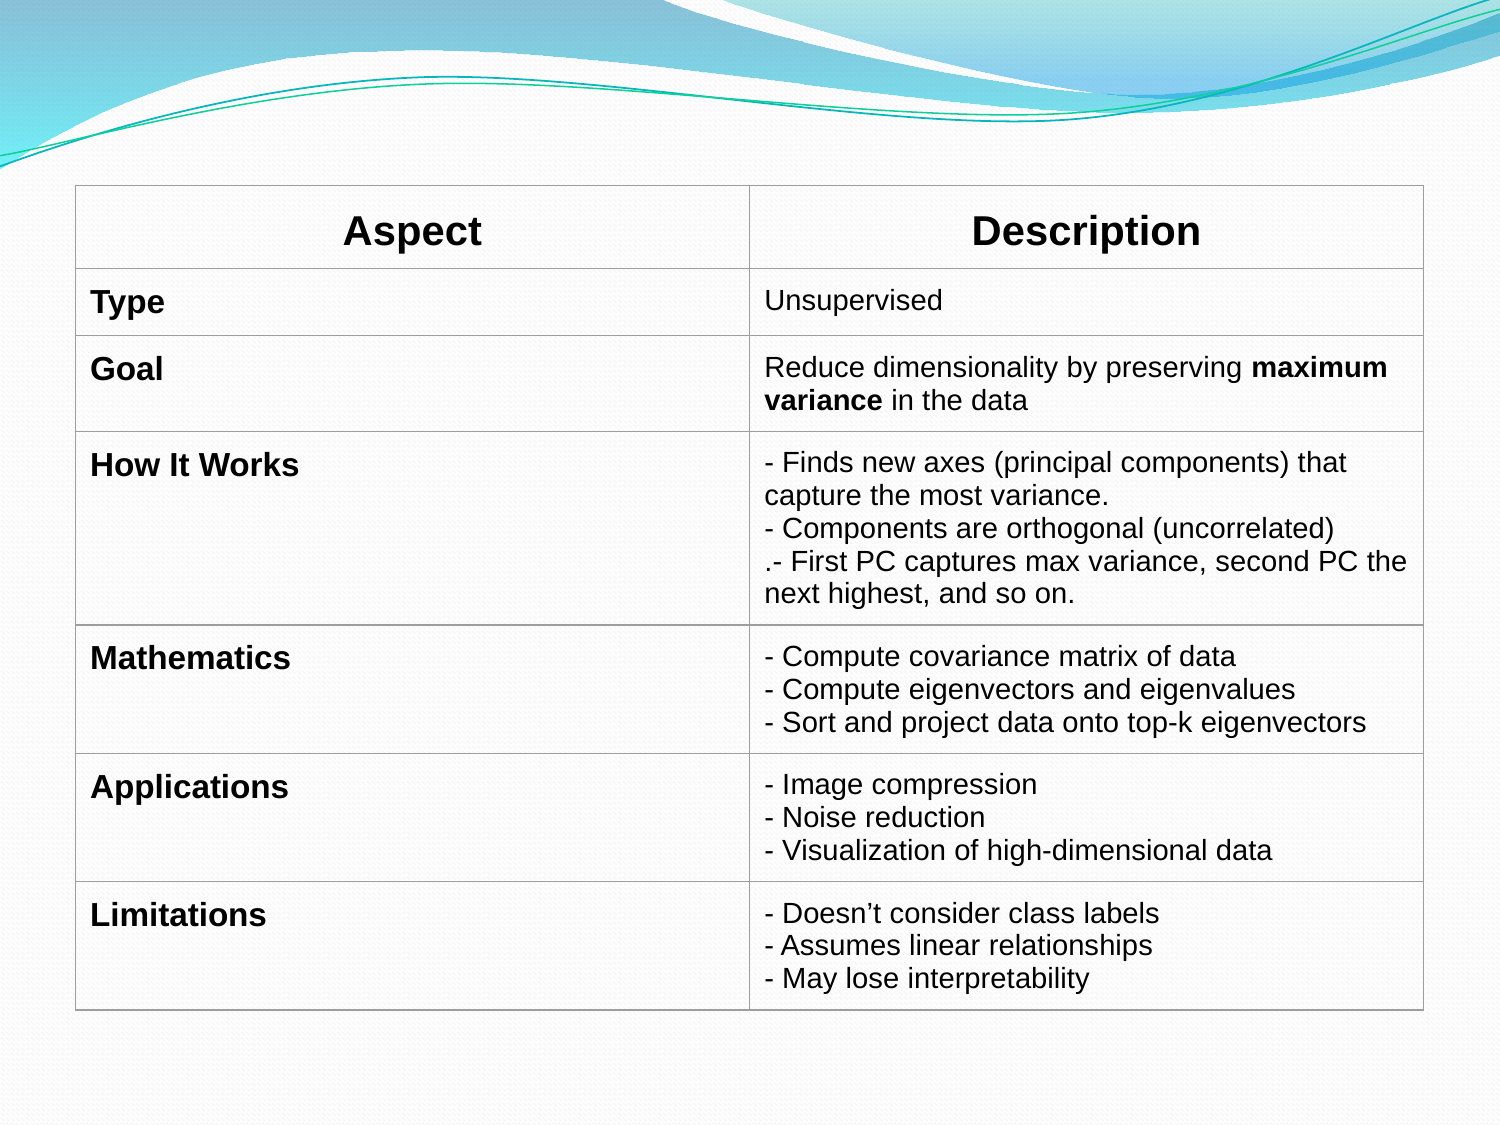

| Aspect | Description |
| --- | --- |
| Type | Unsupervised |
| Goal | Reduce dimensionality by preserving maximum variance in the data |
| How It Works | - Finds new axes (principal components) that capture the most variance. - Components are orthogonal (uncorrelated) .- First PC captures max variance, second PC the next highest, and so on. |
| Mathematics | - Compute covariance matrix of data - Compute eigenvectors and eigenvalues - Sort and project data onto top-k eigenvectors |
| Applications | - Image compression - Noise reduction - Visualization of high-dimensional data |
| Limitations | - Doesn’t consider class labels - Assumes linear relationships - May lose interpretability |